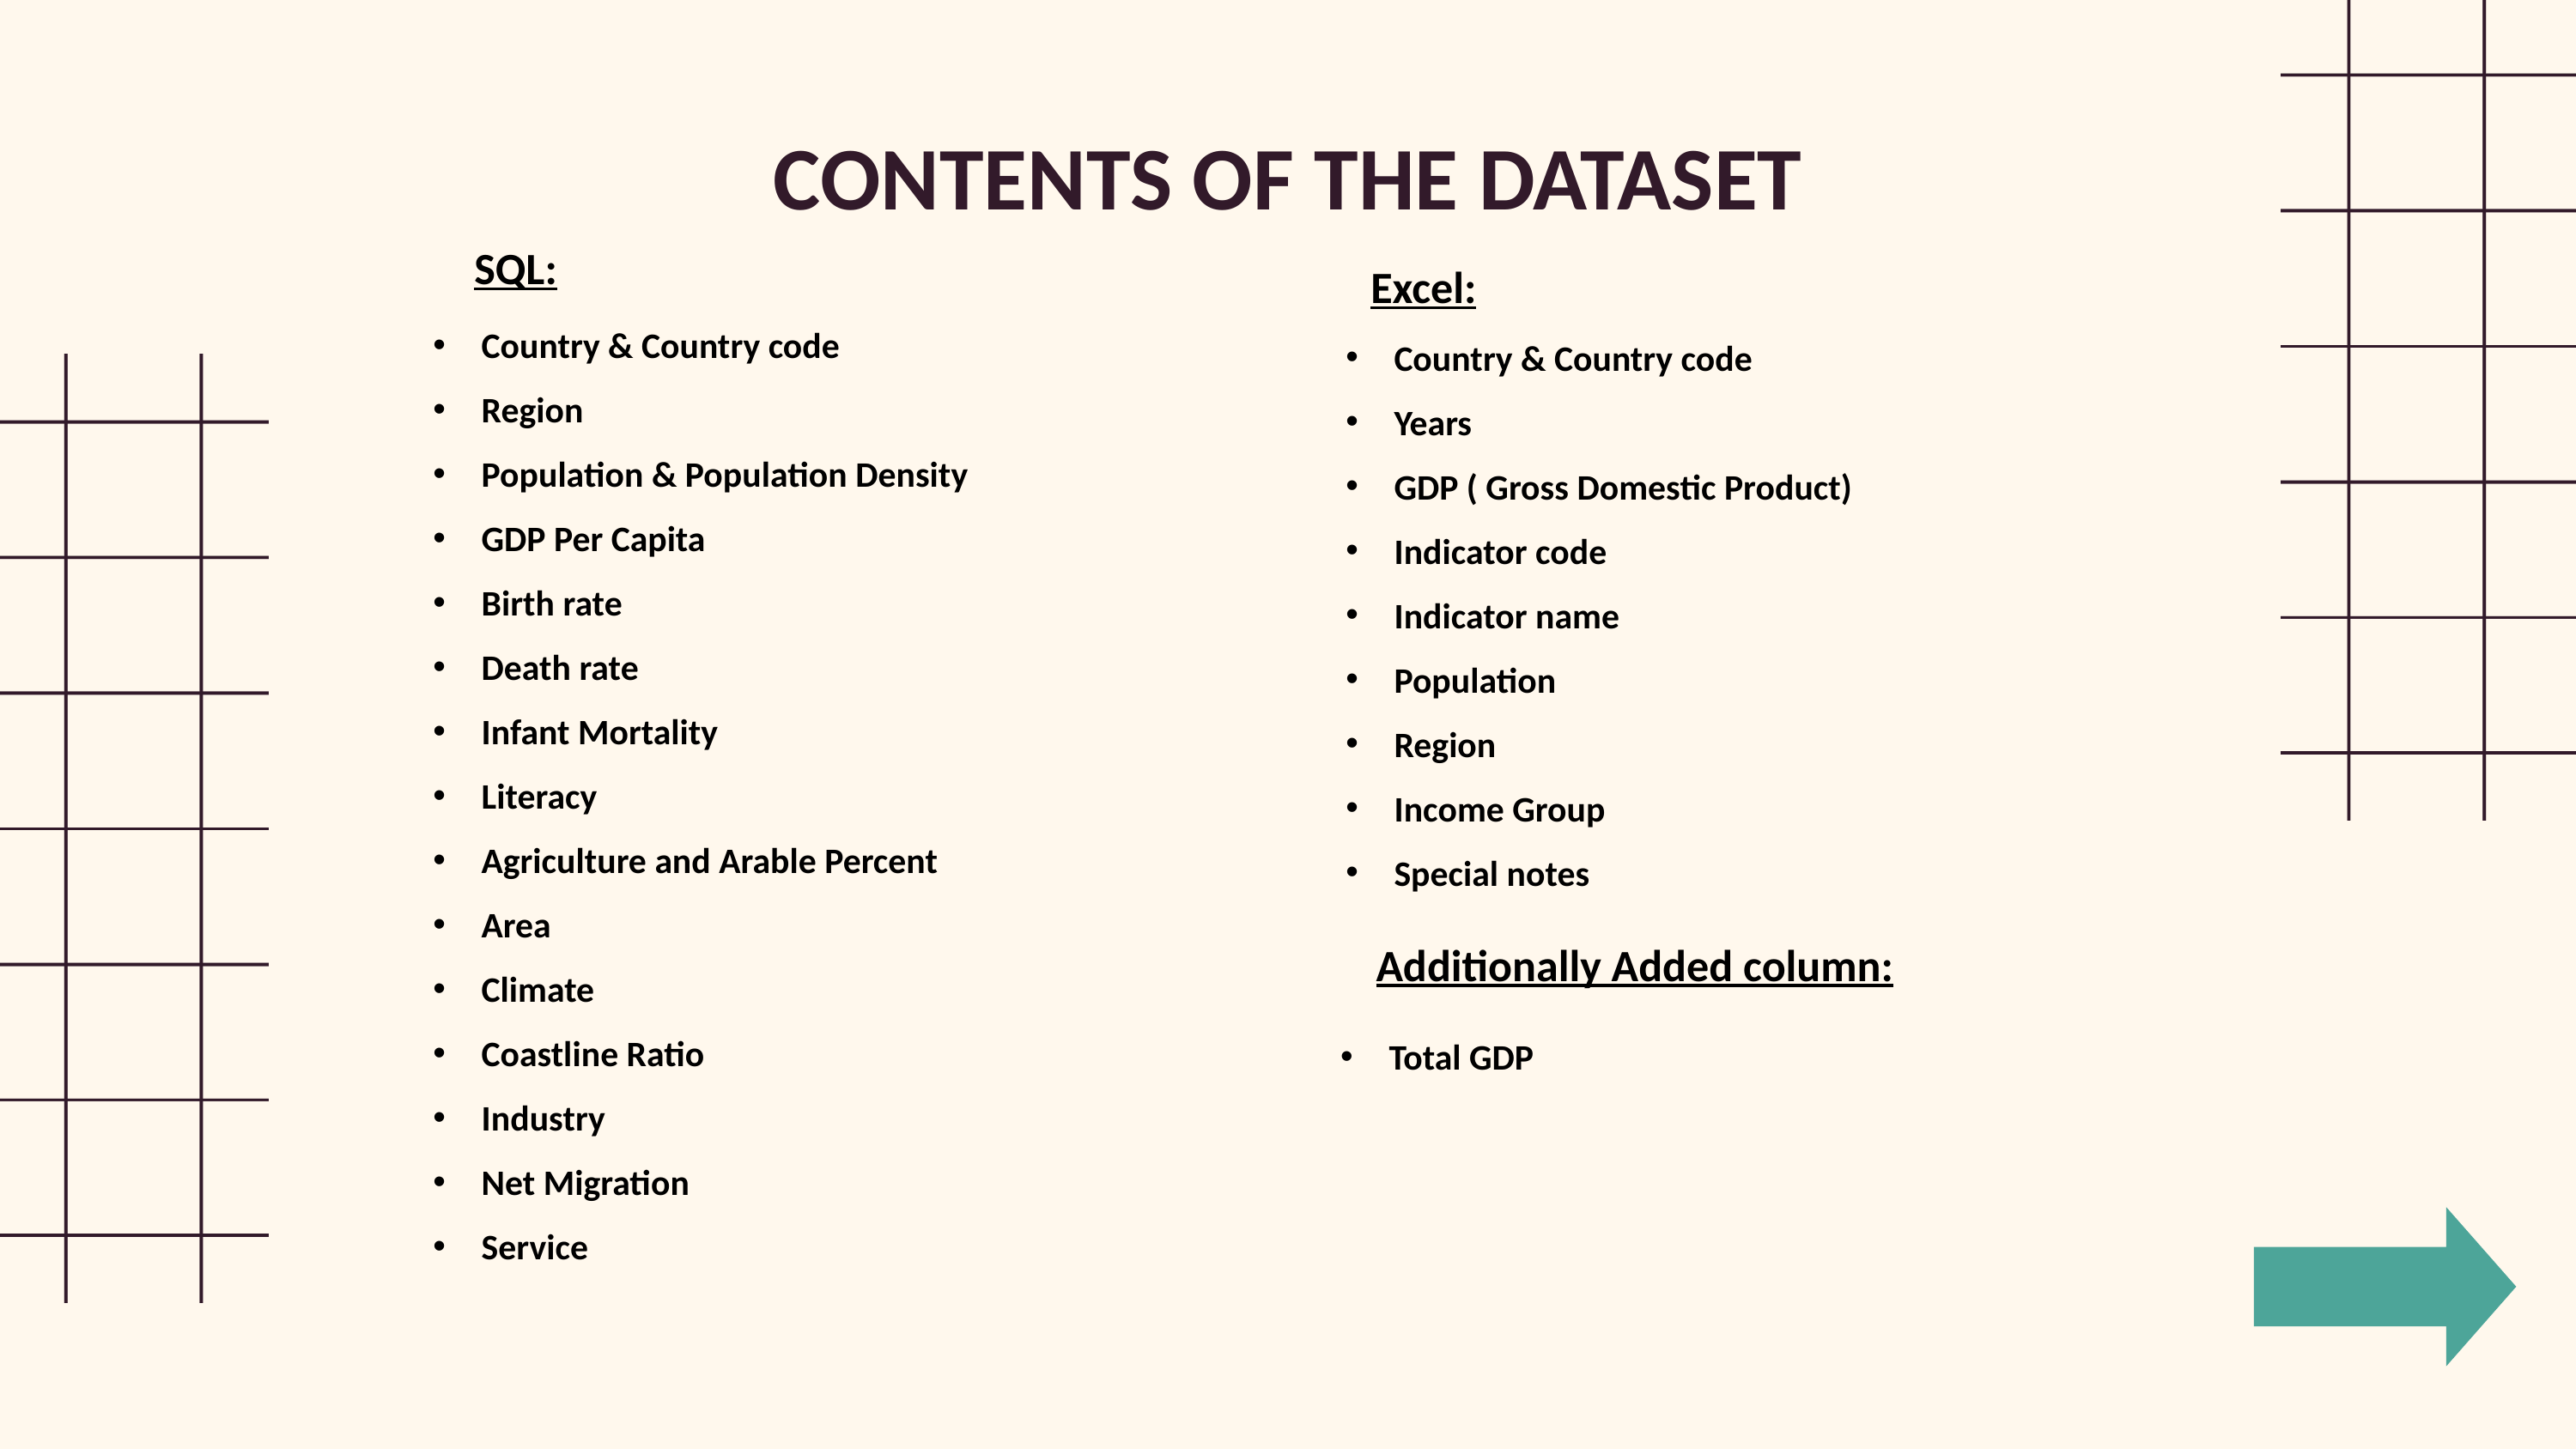

CONTENTS OF THE DATASET
SQL:
Excel:
Country & Country code
Region
Population & Population Density
GDP Per Capita
Birth rate
Death rate
Infant Mortality
Literacy
Agriculture and Arable Percent
Area
Climate
Coastline Ratio
Industry
Net Migration
Service
Country & Country code
Years
GDP ( Gross Domestic Product)
Indicator code
Indicator name
Population
Region
Income Group
Special notes

Additionally Added column:
Total GDP